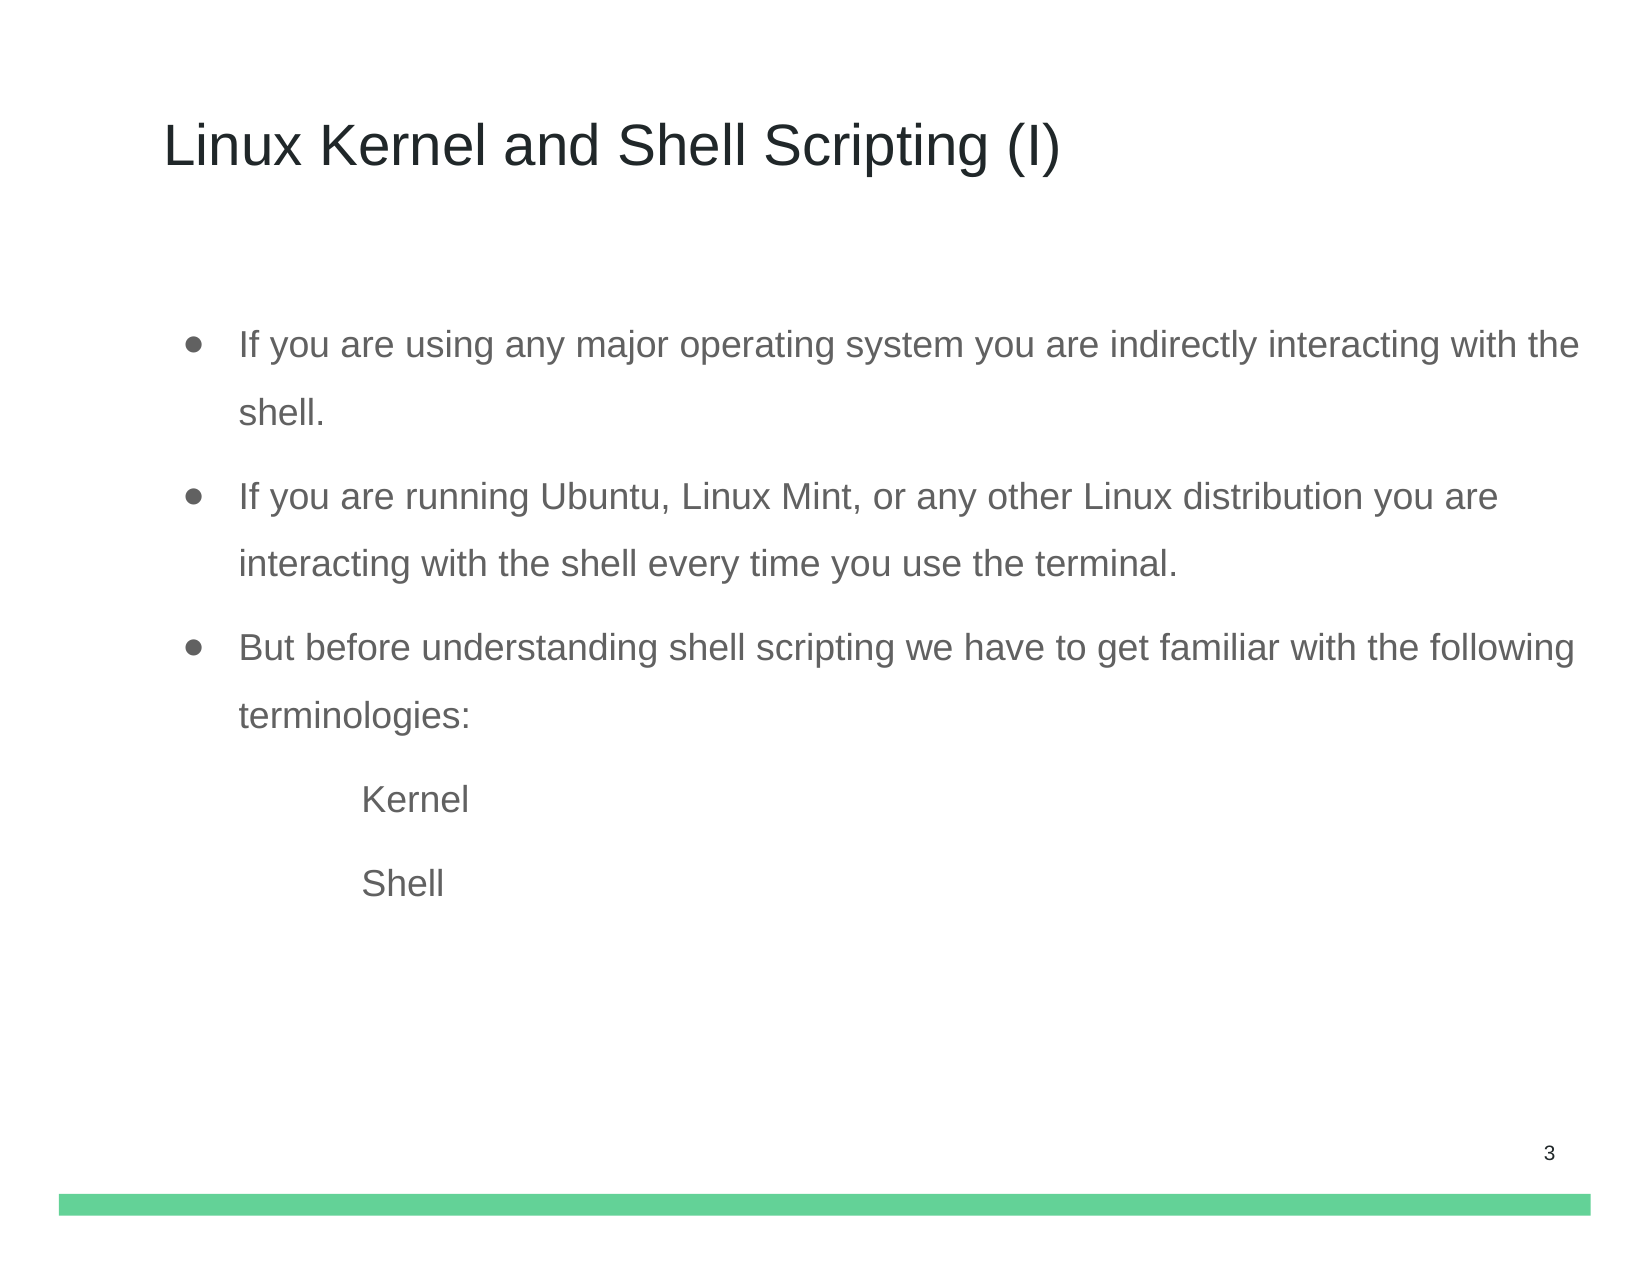

# Linux Kernel and Shell Scripting (I)

If you are using any major operating system you are indirectly interacting with the shell.
If you are running Ubuntu, Linux Mint, or any other Linux distribution you are interacting with the shell every time you use the terminal.
But before understanding shell scripting we have to get familiar with the following terminologies:
   	 Kernel
    	 Shell
3